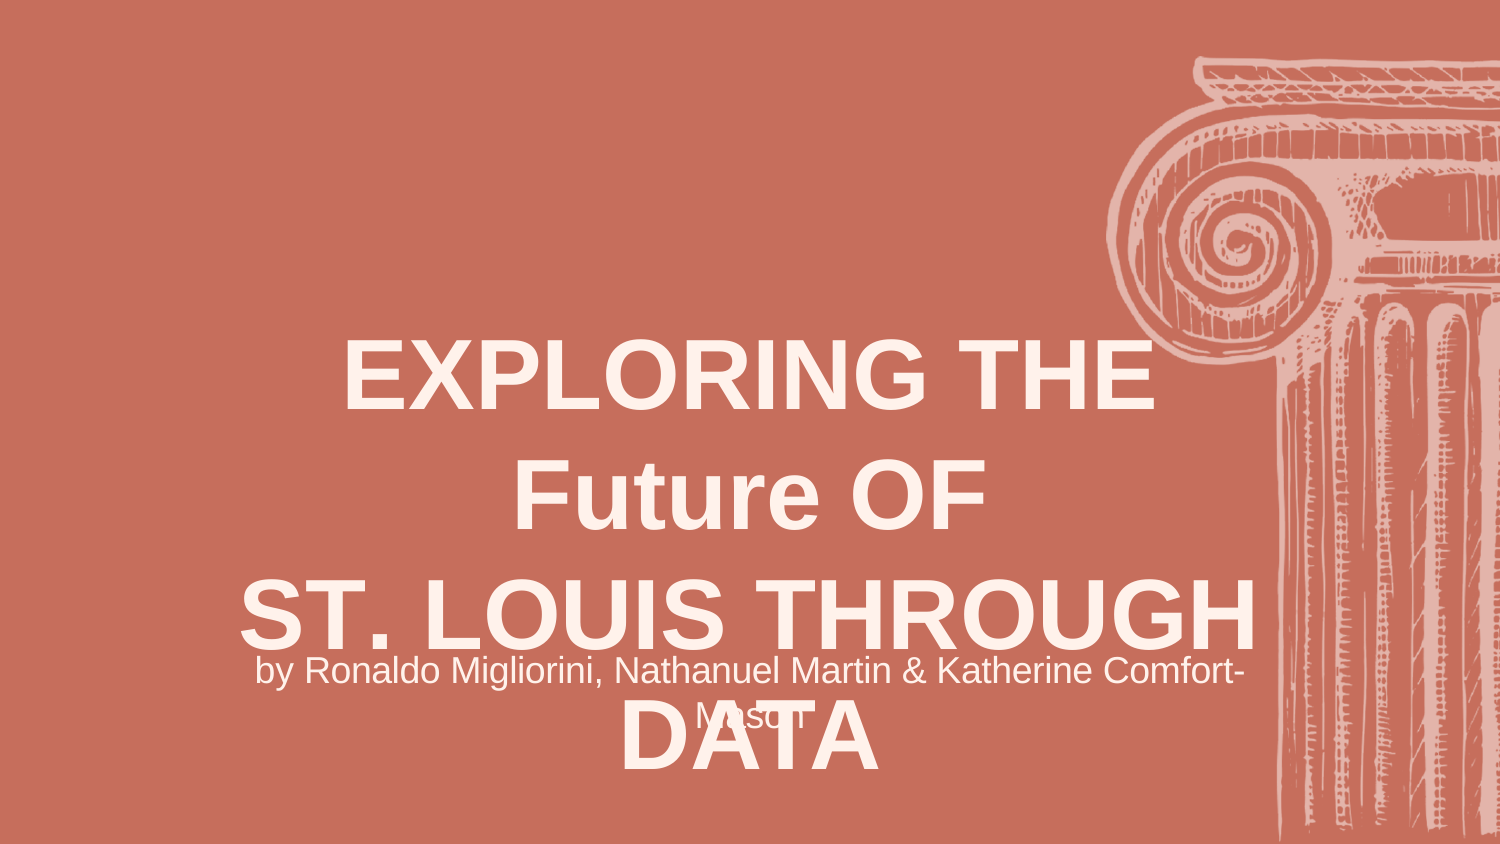

# EXPLORING the Future of St. LOUIS THROUGH DATA
by Ronaldo Migliorini, Nathanuel Martin & Katherine Comfort-Mason